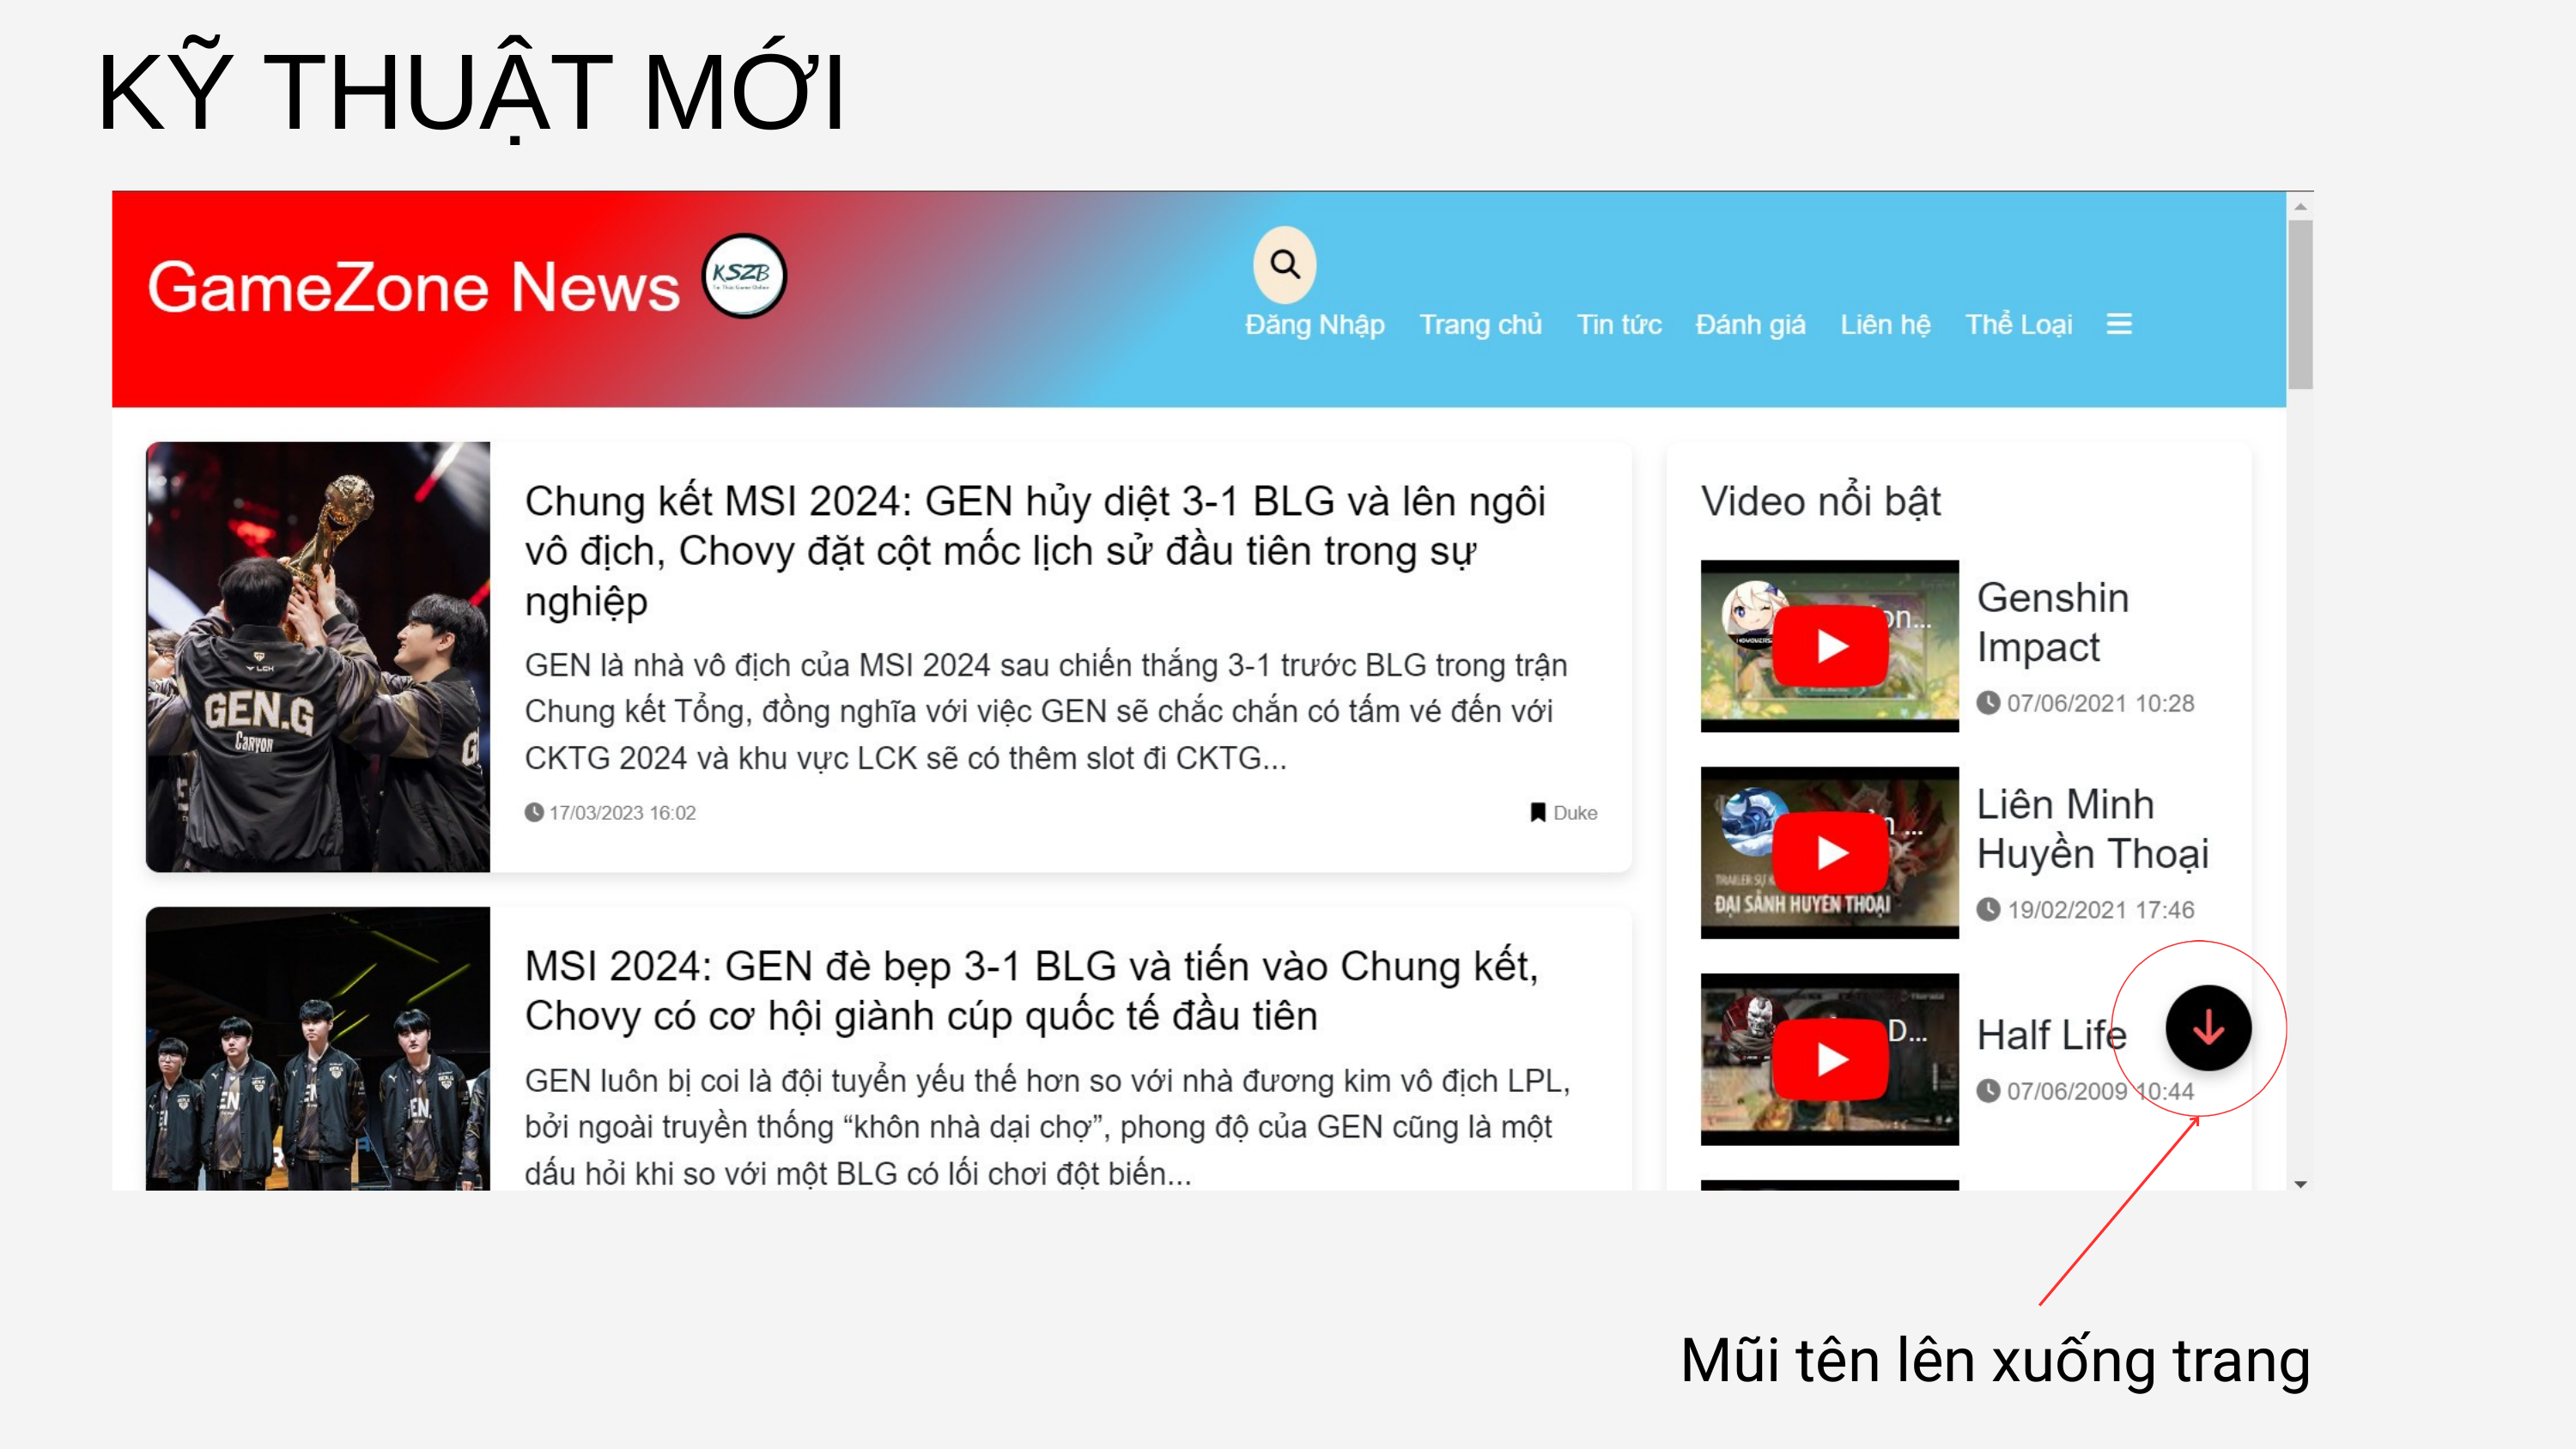

KỸ THUẬT MỚI

Mũi tên lên xuống trang